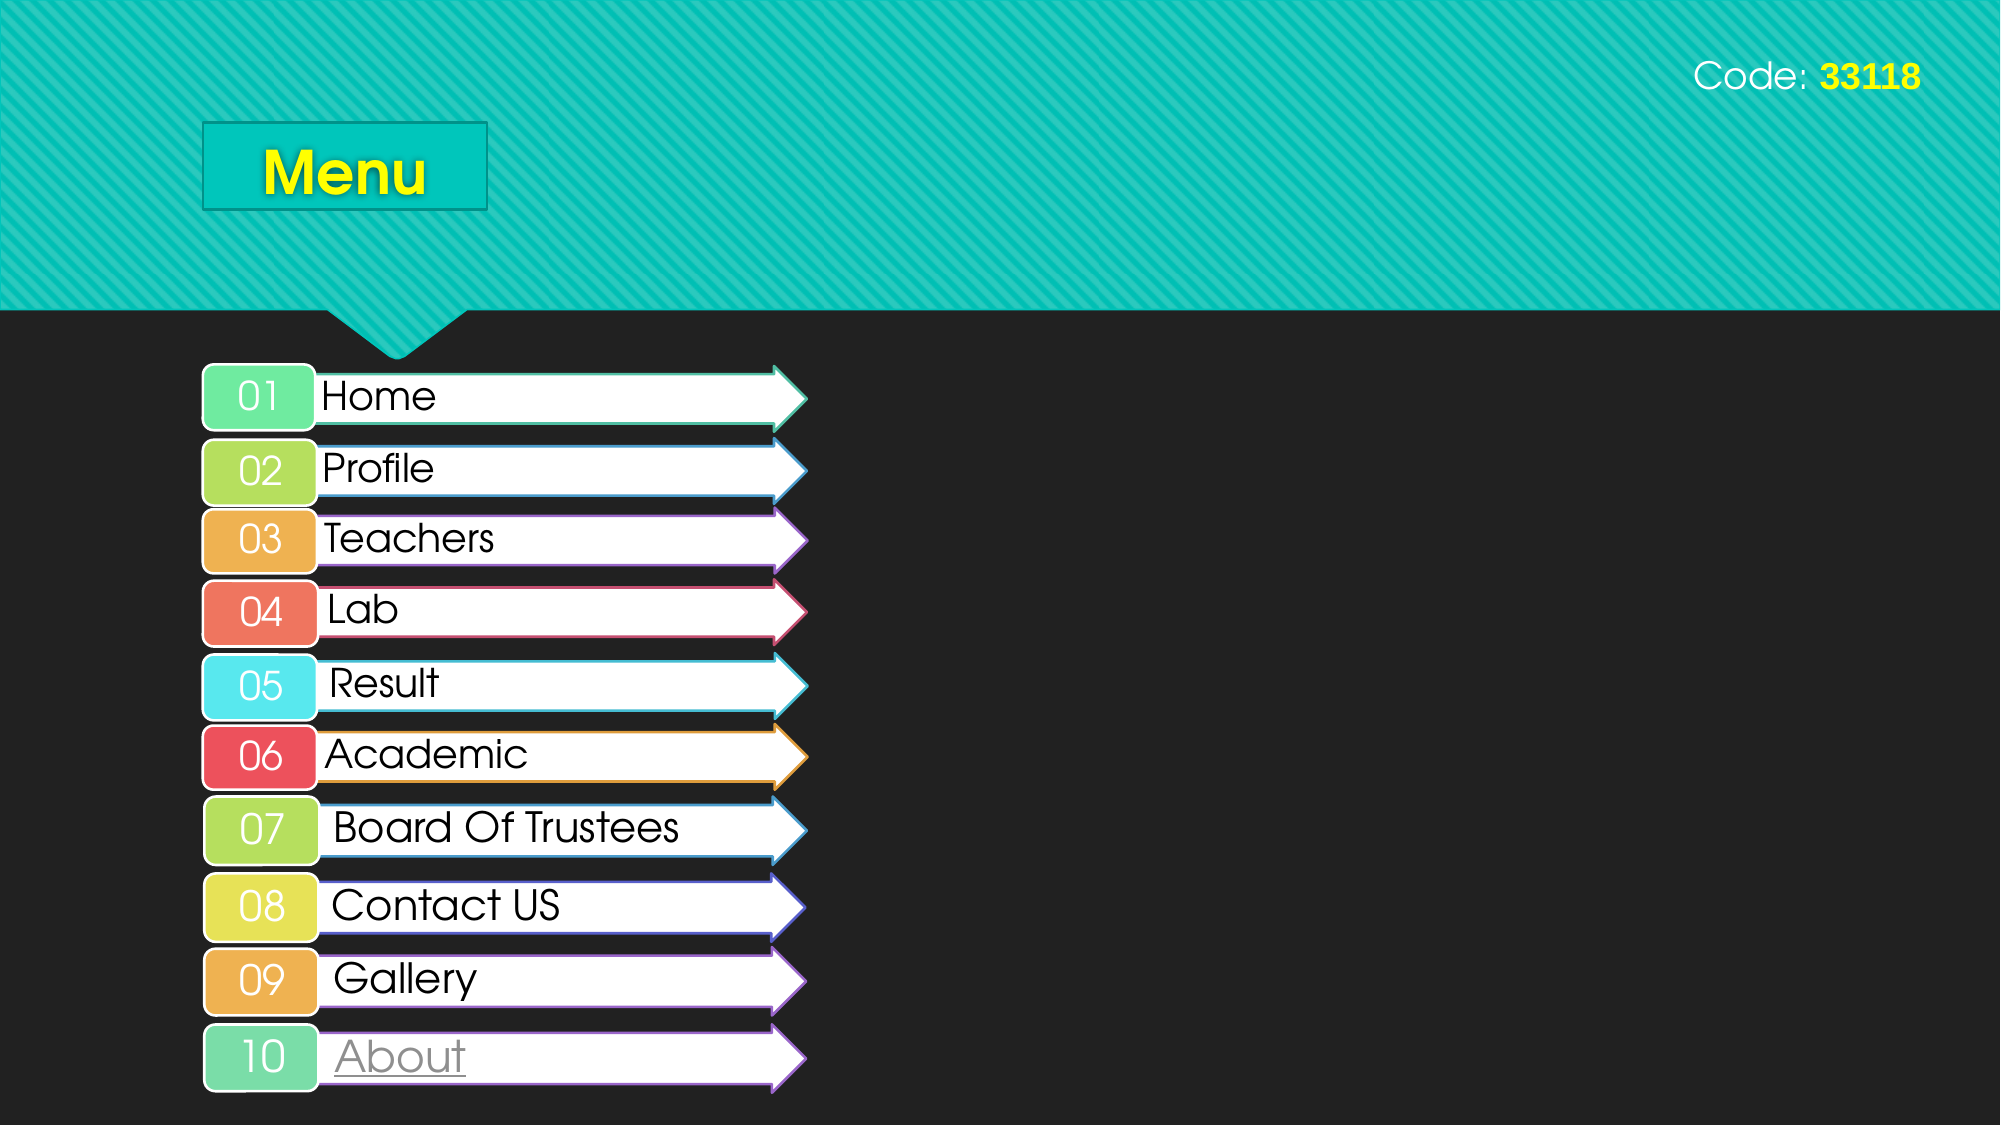

Code: 33118

# Menu
Home
01
 Profile
02
 Teachers
03
Lab
04
Result
05
 Academic
06
Board Of Trustees
07
Contact US
08
 Gallery
09

 About

10